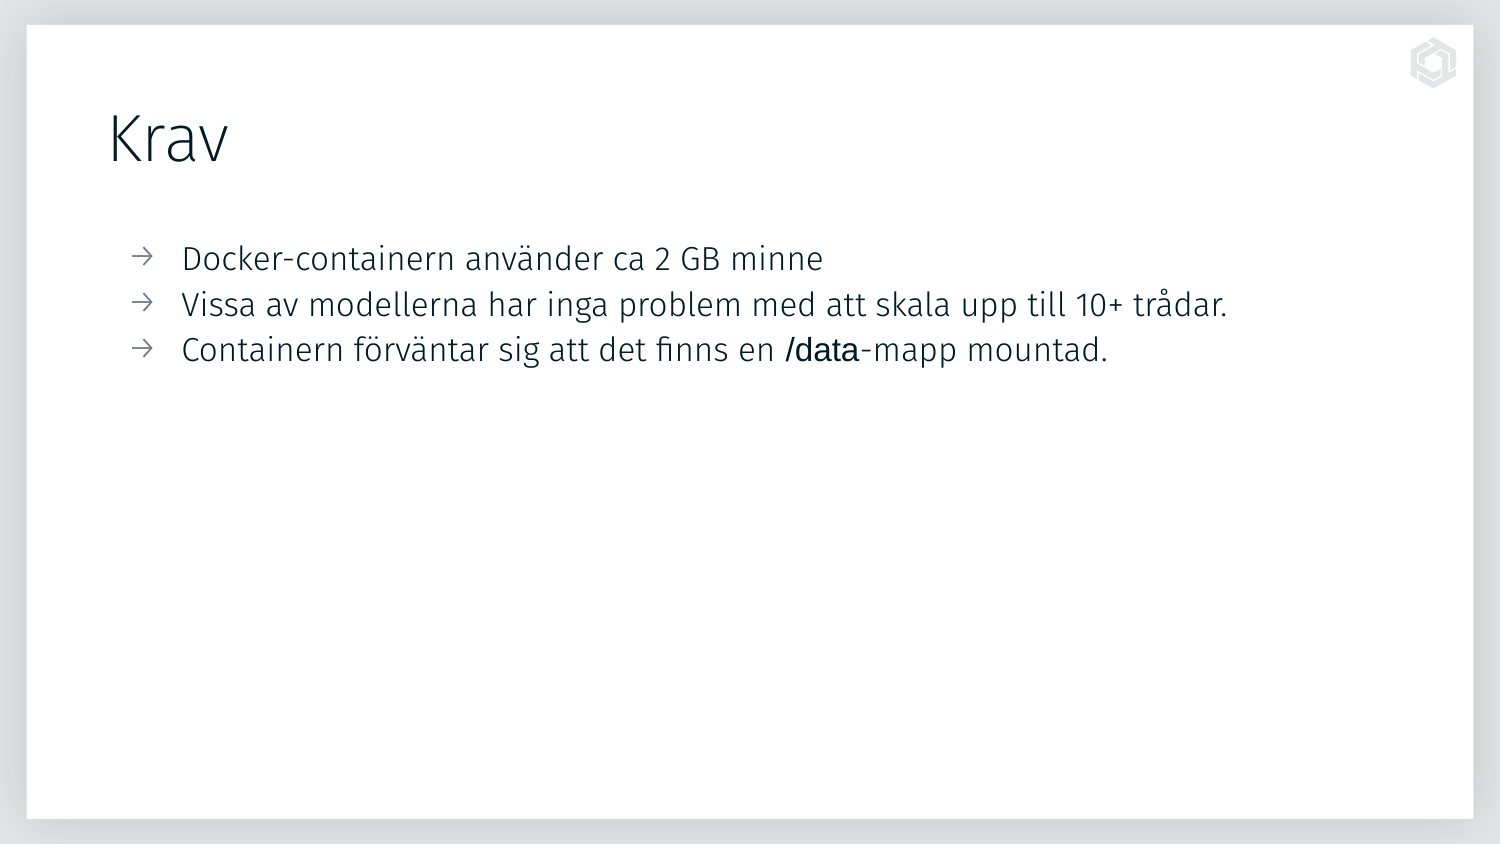

# Krav
Docker-containern använder ca 2 GB minne
Vissa av modellerna har inga problem med att skala upp till 10+ trådar.
Containern förväntar sig att det finns en /data-mapp mountad.